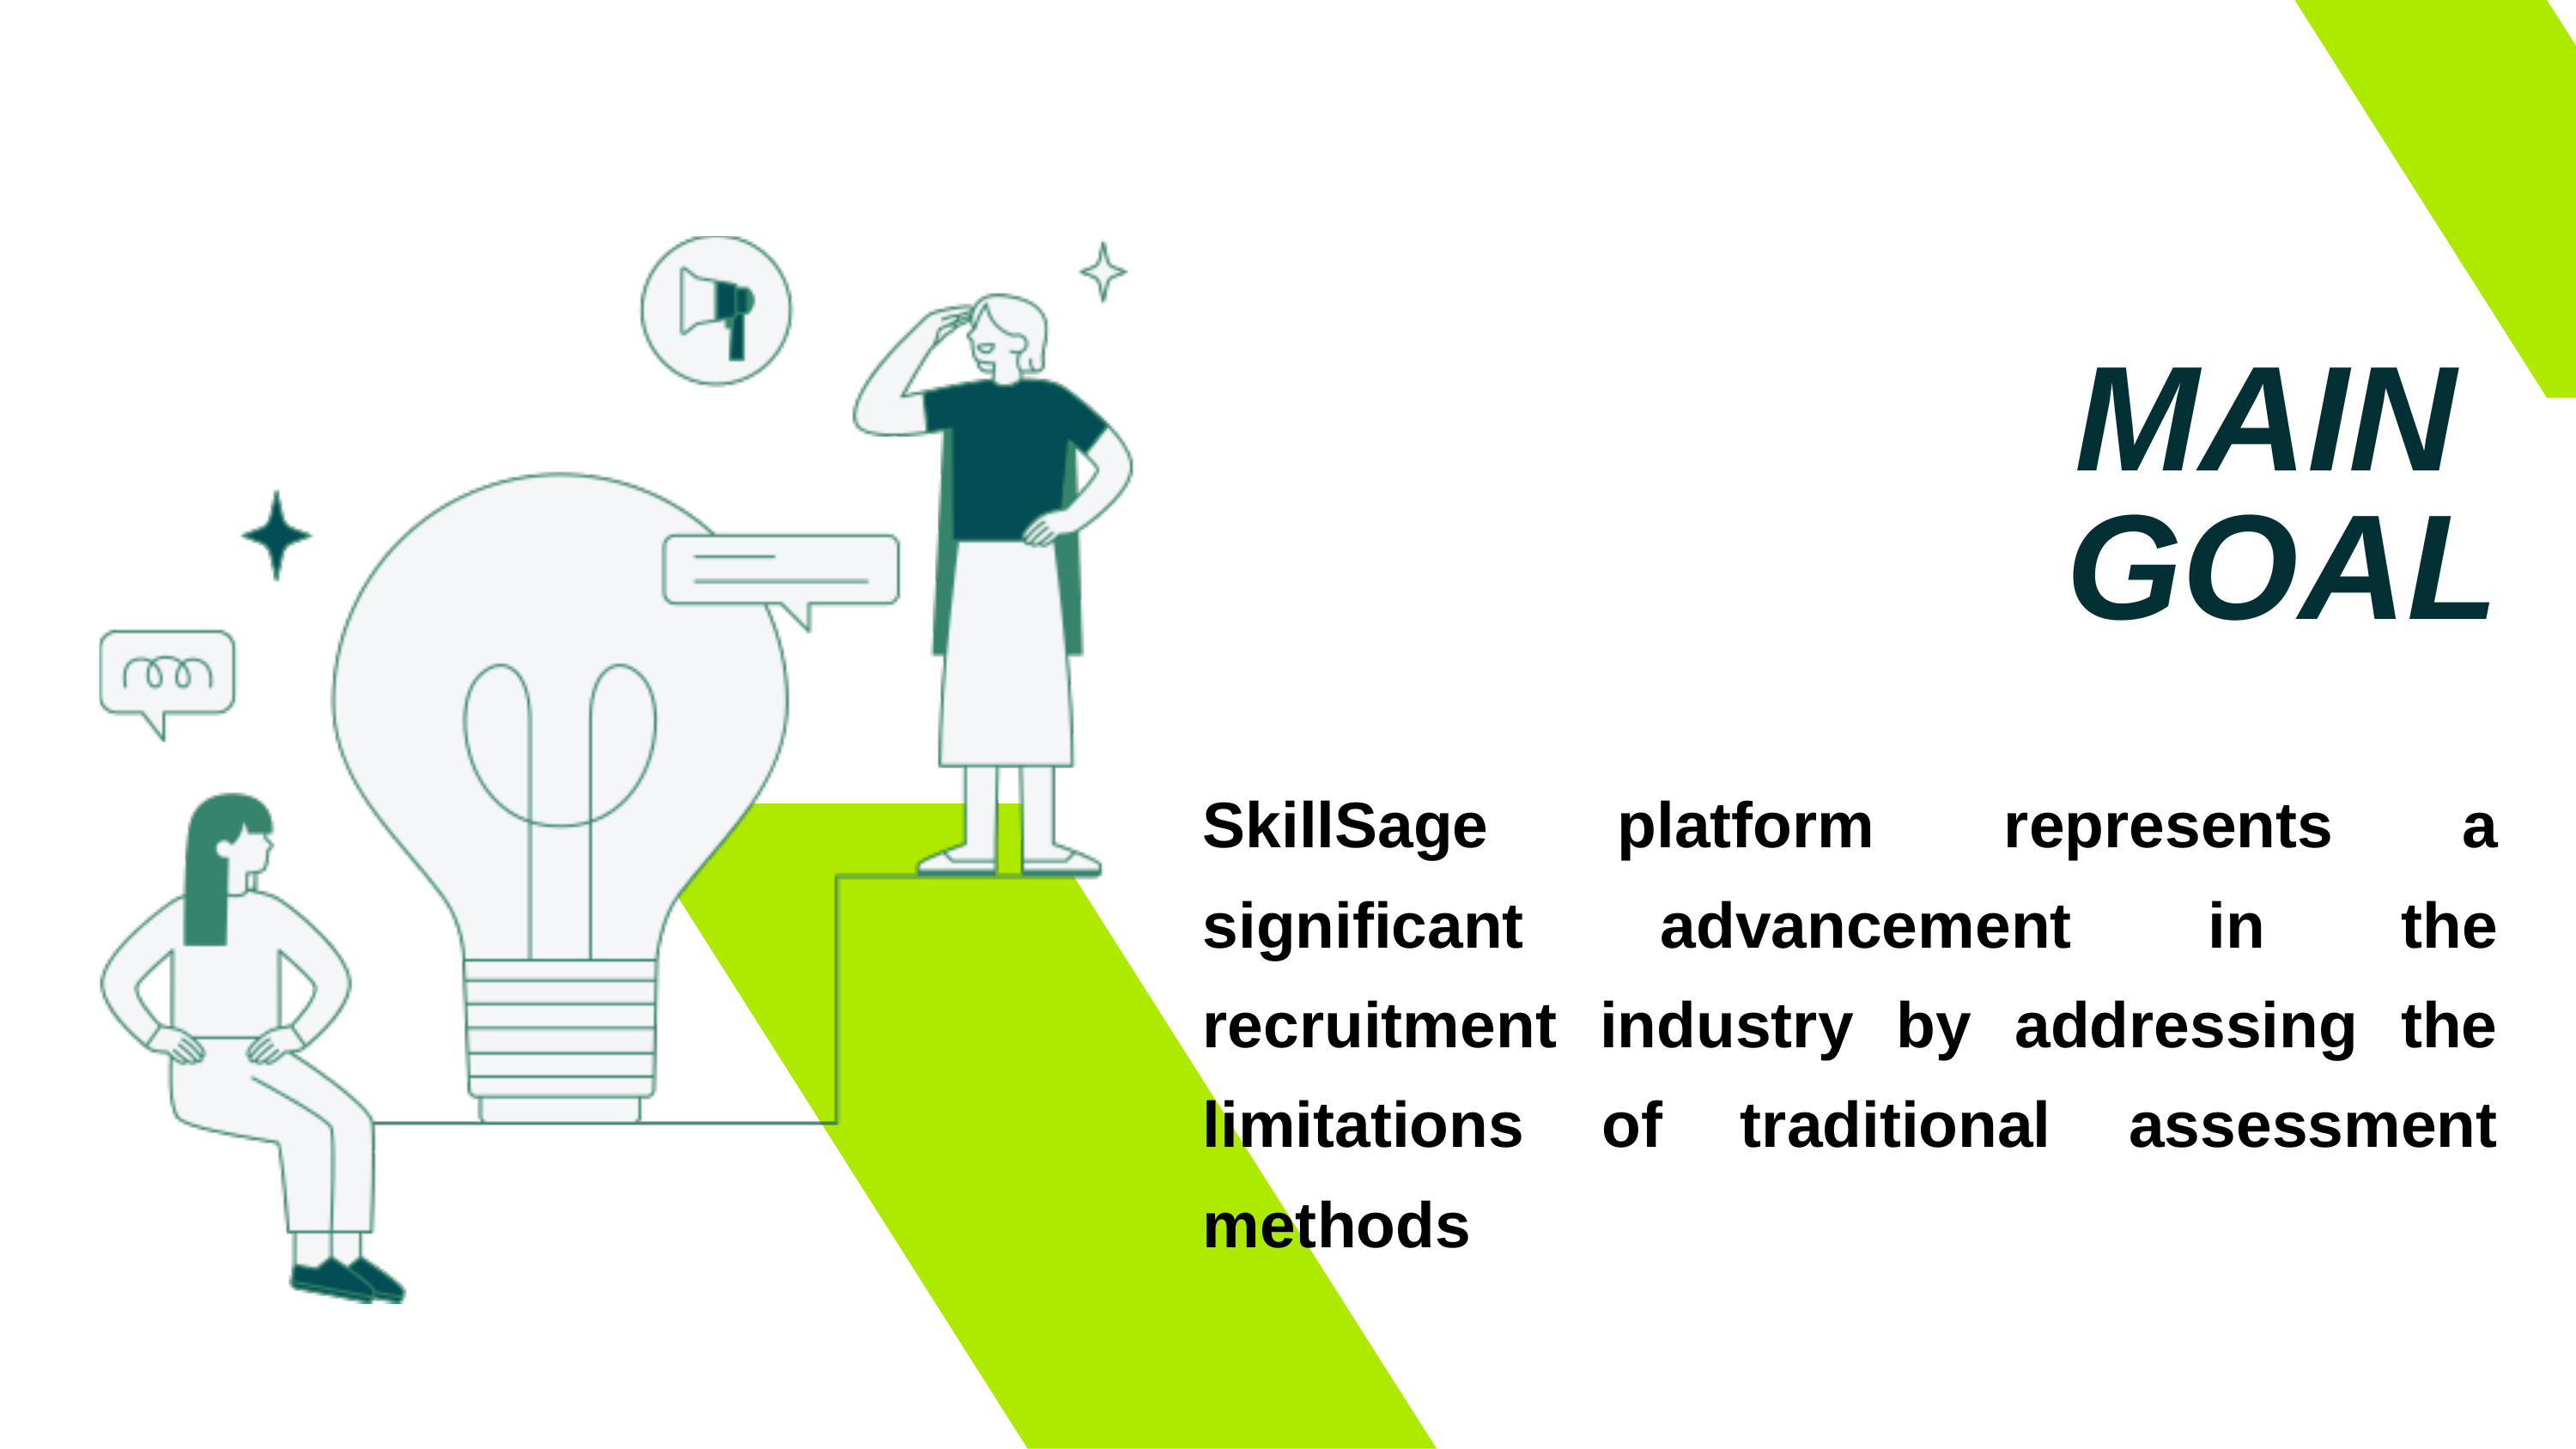

MAIN
GOAL
SkillSage platform represents a significant advancement in the recruitment industry by addressing the limitations of traditional assessment methods